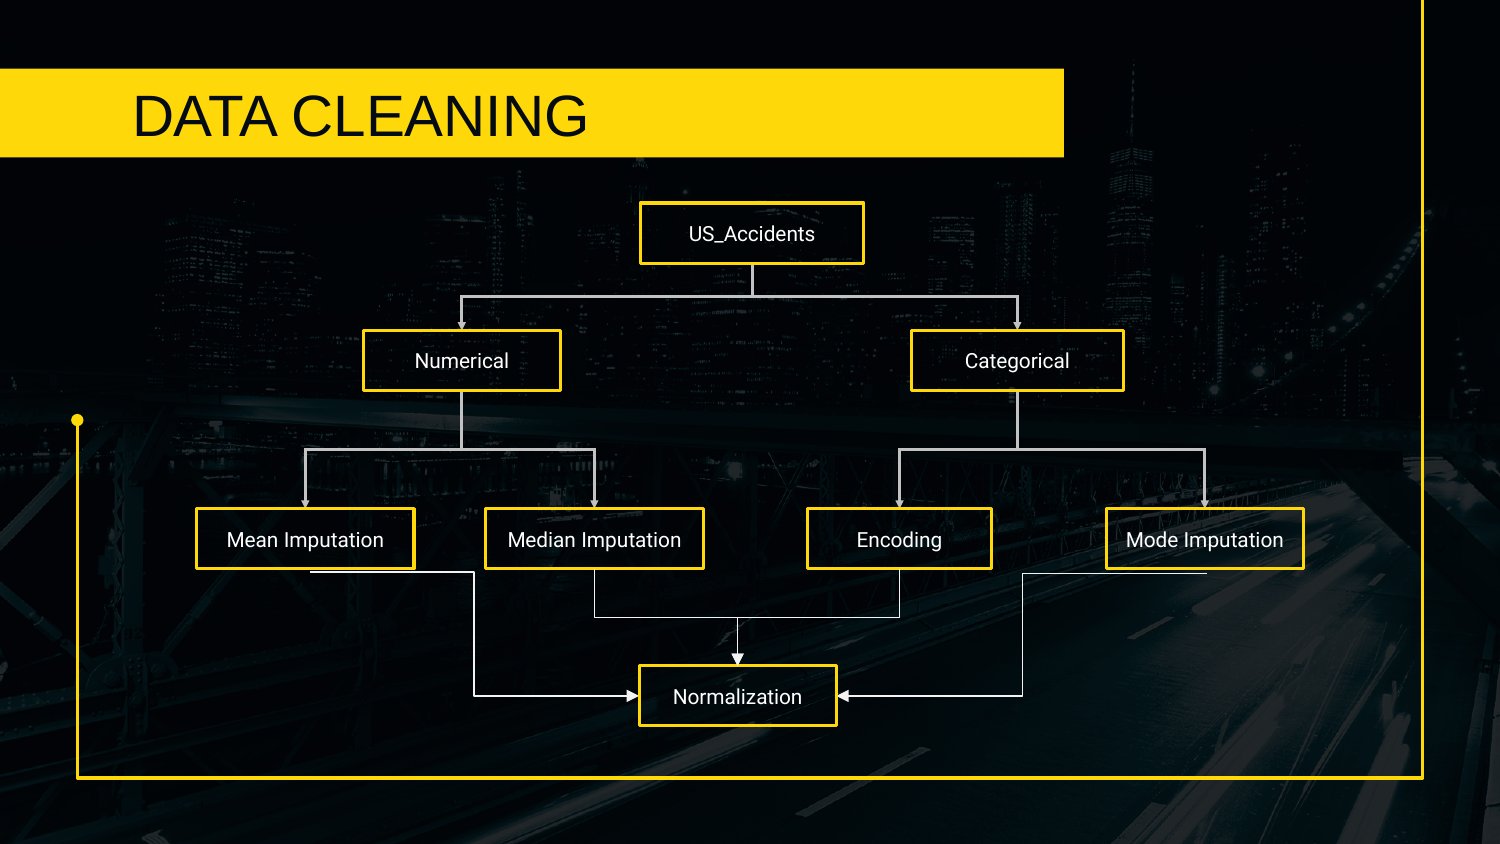

# DATA CLEANING
US_Accidents
Numerical
Categorical
Mean Imputation
Median Imputation
Encoding
Mode Imputation
Normalization